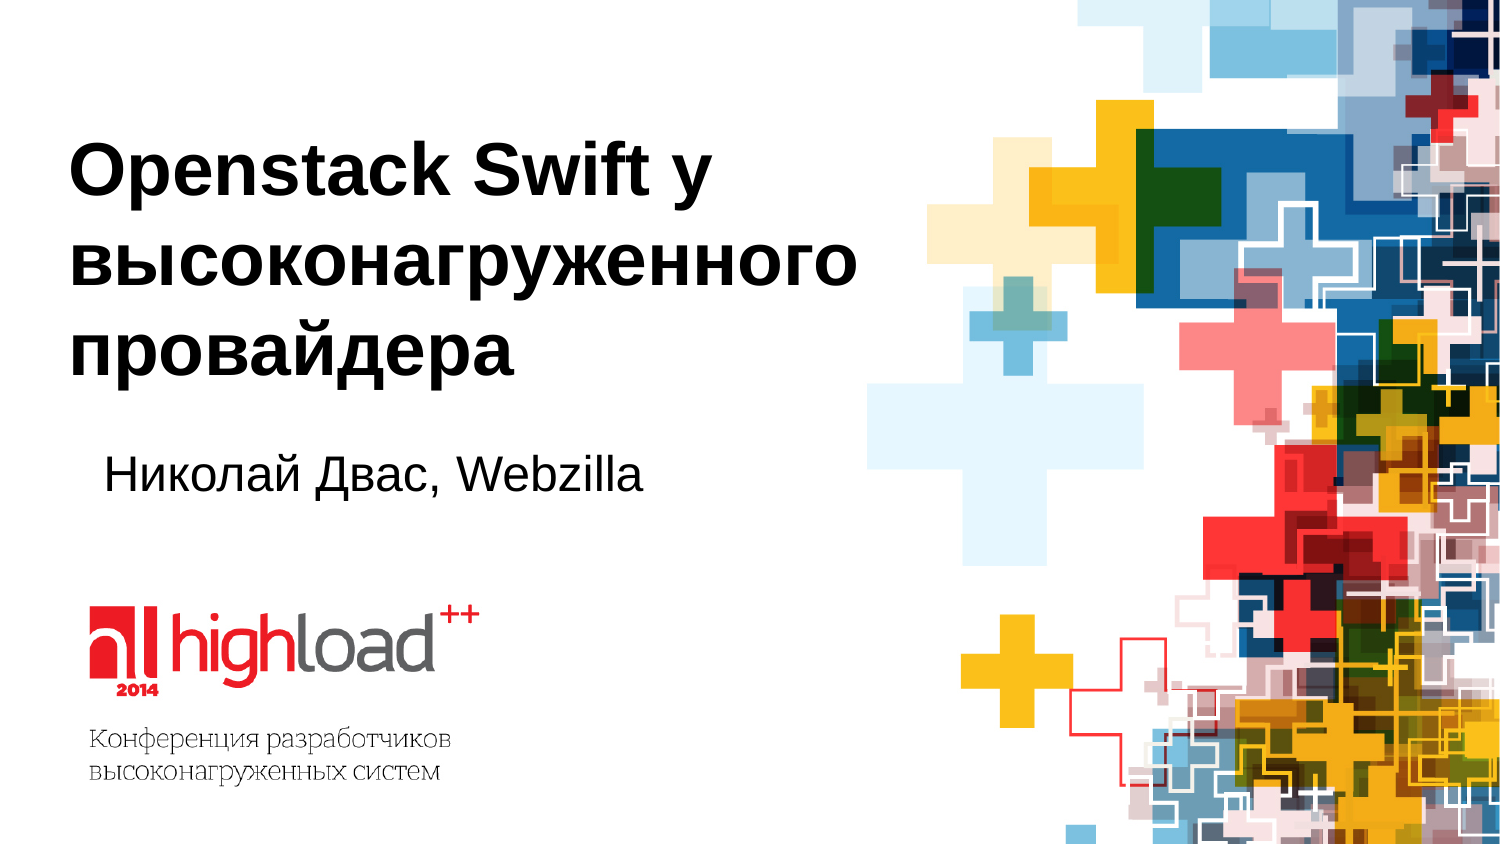

# Openstack Swift у высоконагруженного провайдера
Николай Двас, Webzilla